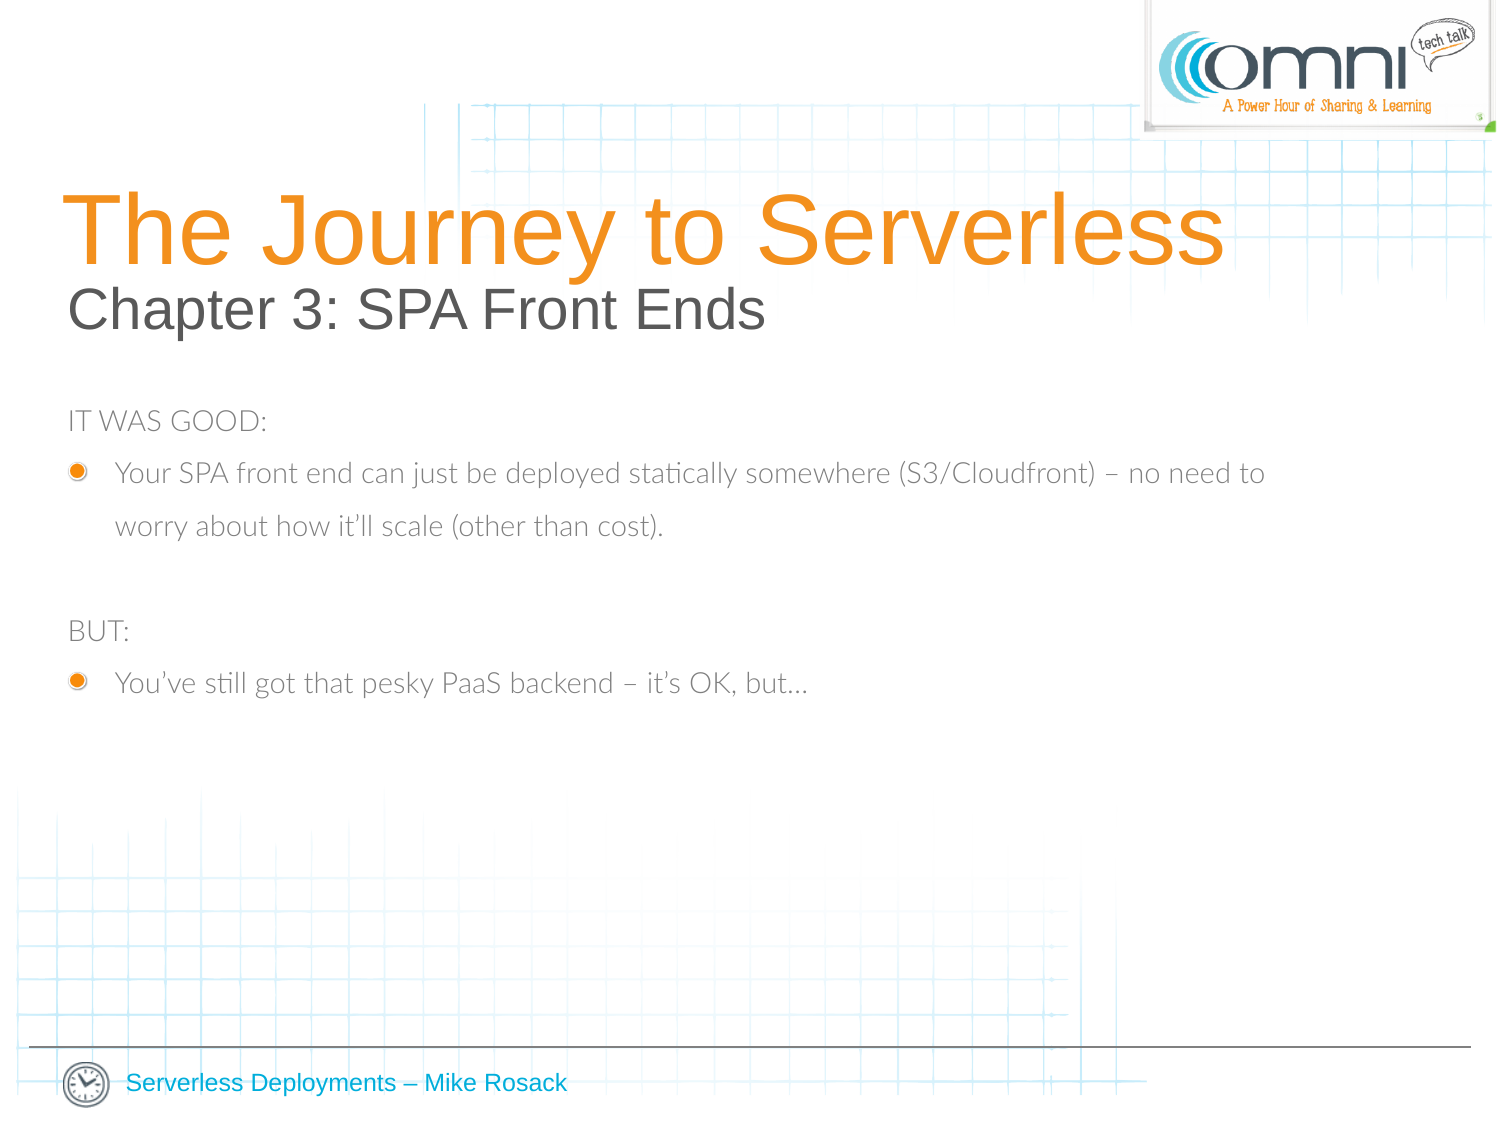

The Journey to Serverless
Chapter 3: SPA Front Ends
IT WAS GOOD:
Your SPA front end can just be deployed statically somewhere (S3/Cloudfront) – no need to worry about how it’ll scale (other than cost).

BUT:
You’ve still got that pesky PaaS backend – it’s OK, but…
5